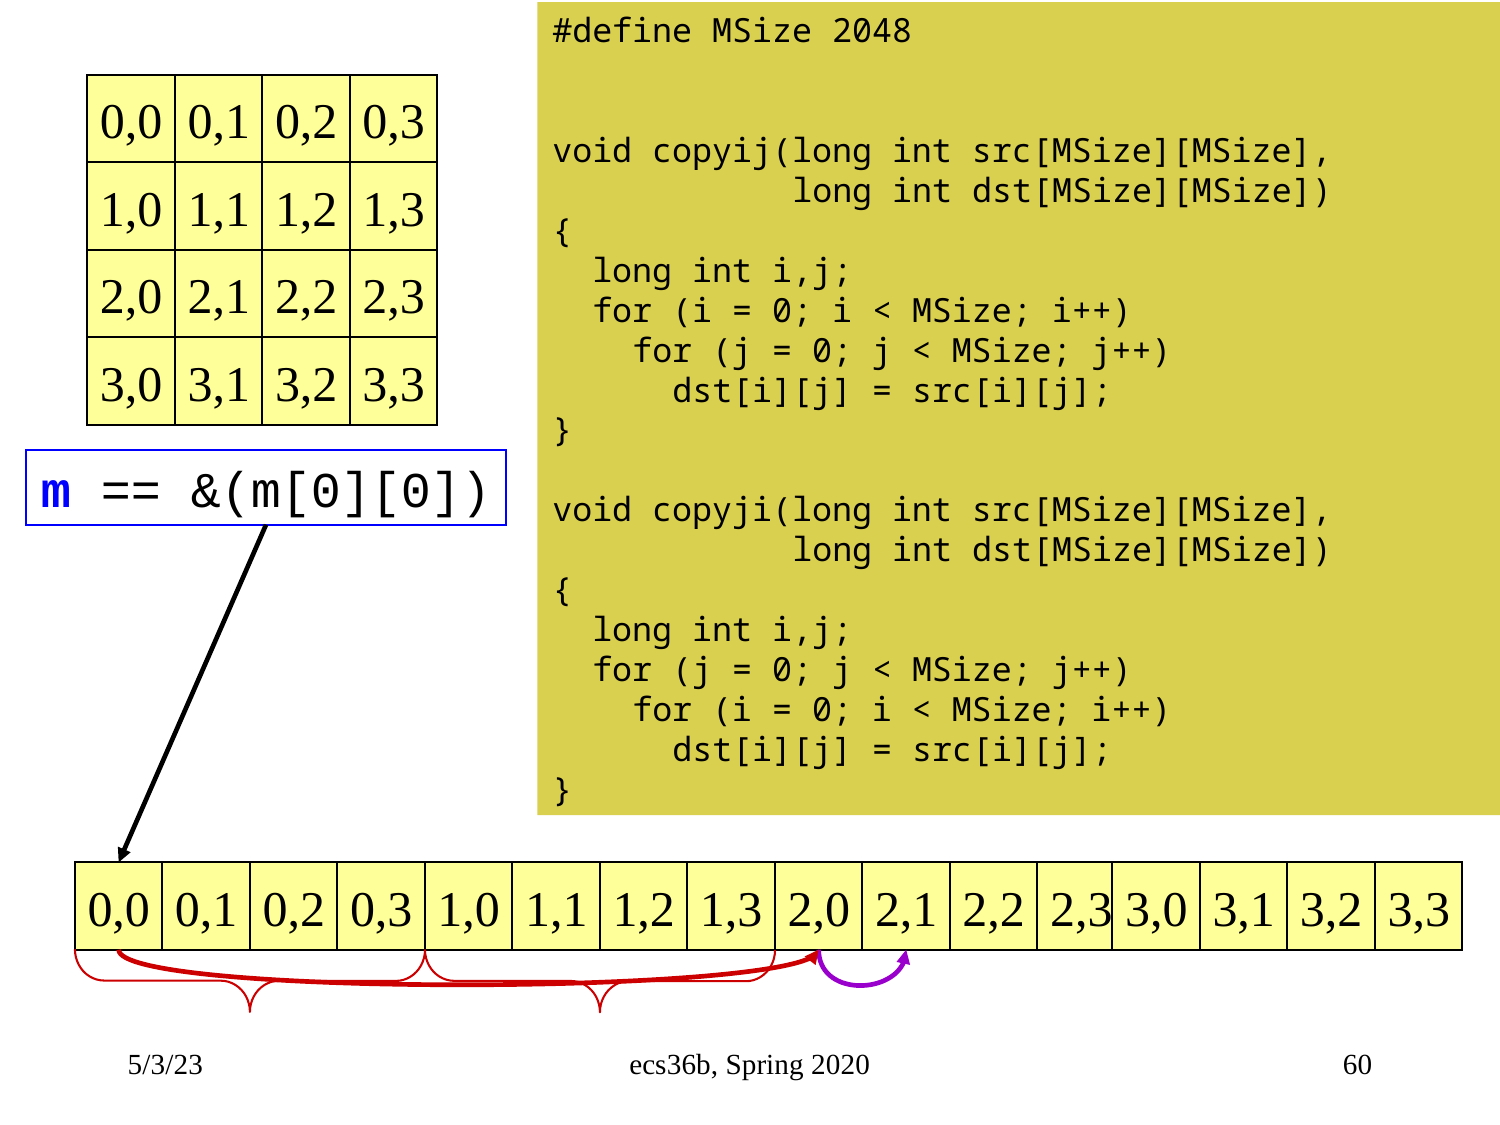

#define MSize 2048

void copyij(long int src[MSize][MSize],
            long int dst[MSize][MSize])
{
  long int i,j;
  for (i = 0; i < MSize; i++)
    for (j = 0; j < MSize; j++)
      dst[i][j] = src[i][j];
}

void copyji(long int src[MSize][MSize],
            long int dst[MSize][MSize])
{
  long int i,j;
  for (j = 0; j < MSize; j++)
    for (i = 0; i < MSize; i++)
      dst[i][j] = src[i][j];
}
0,0
0,1
0,2
0,3
1,0
1,1
1,2
1,3
2,0
2,1
2,2
2,3
3,0
3,1
3,2
3,3
m == &(m[0][0])

0,0
0,1
0,2
0,3
1,0
1,1
1,2
1,3
2,0
2,1
2,2
2,3
3,0
3,1
3,2
3,3
5/3/23
ecs36b, Spring 2020
60